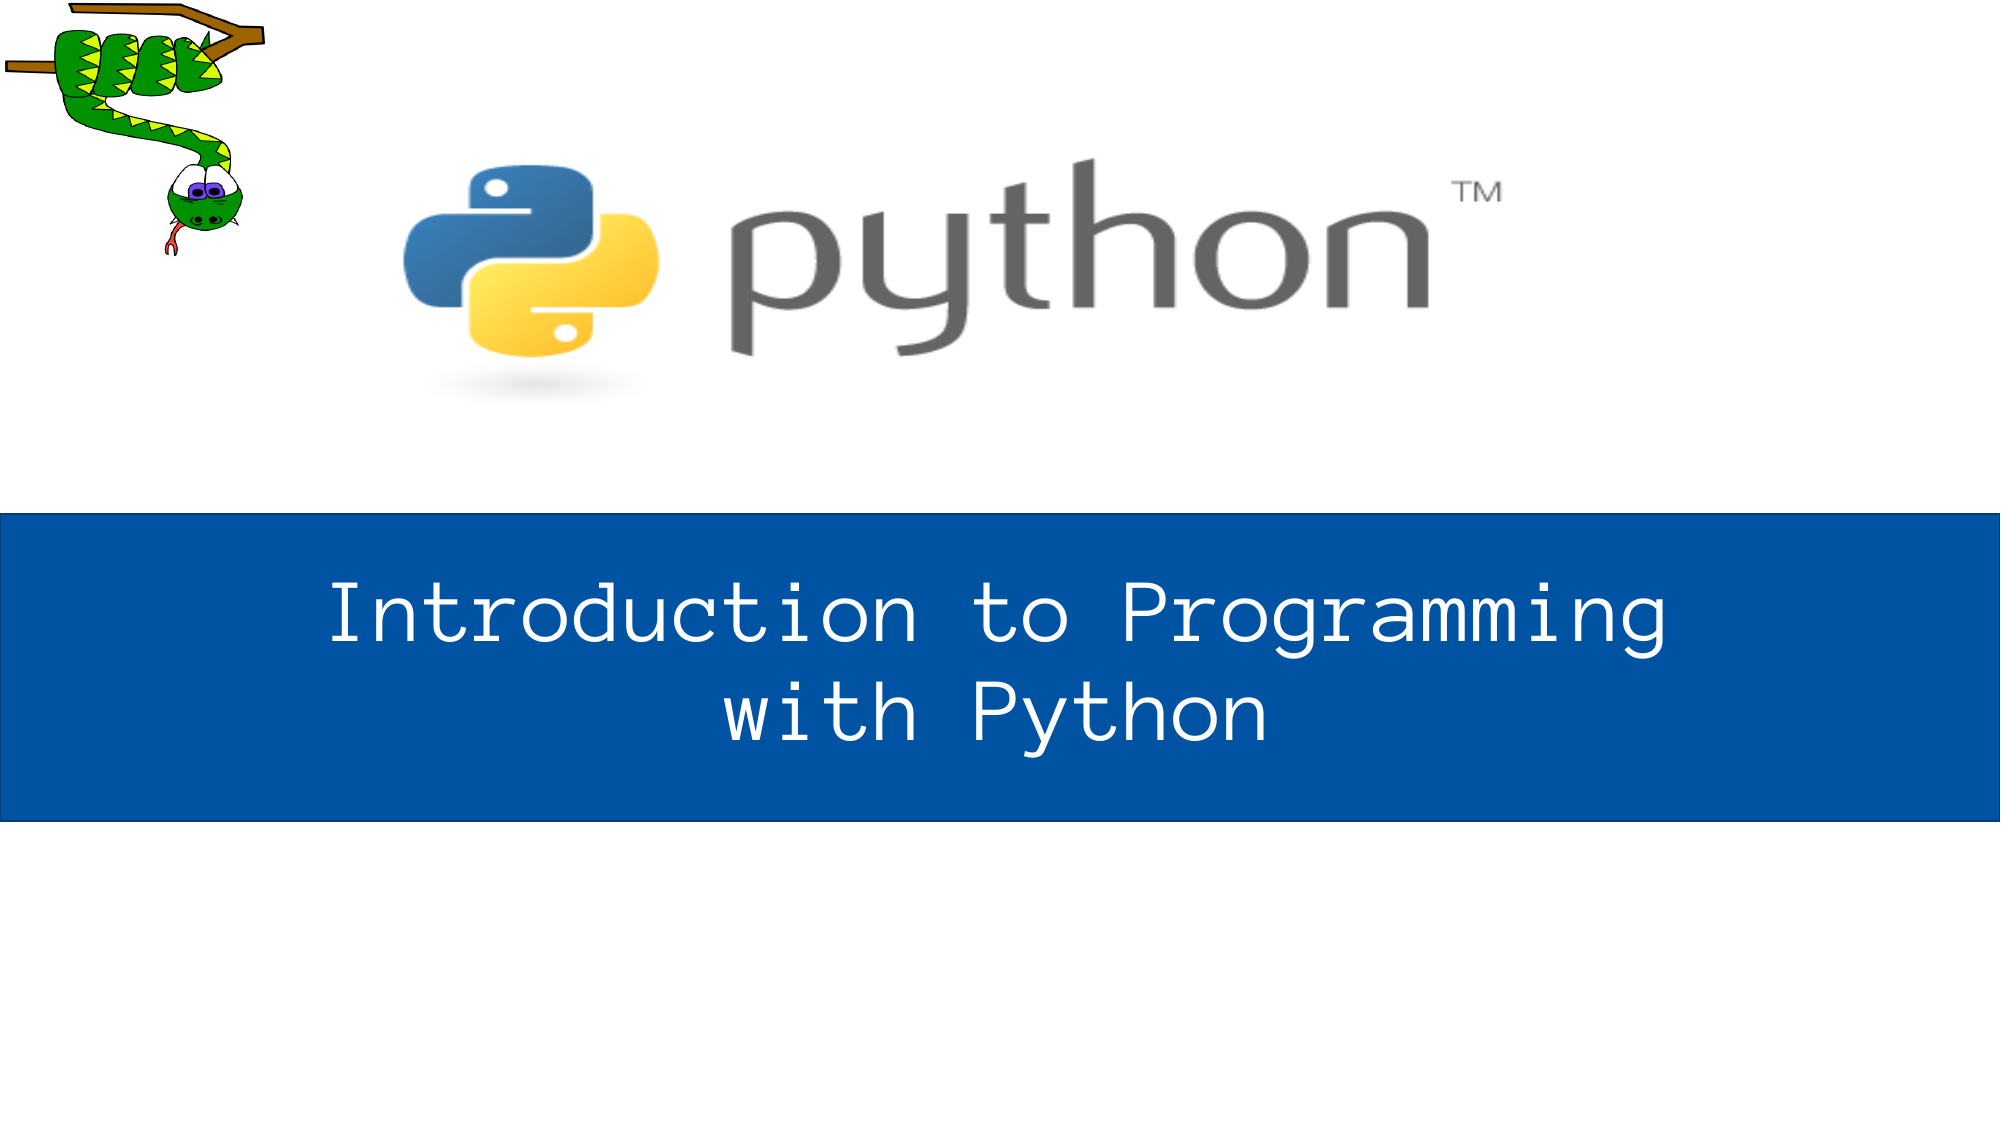

# Introduction to Programming with Python
1